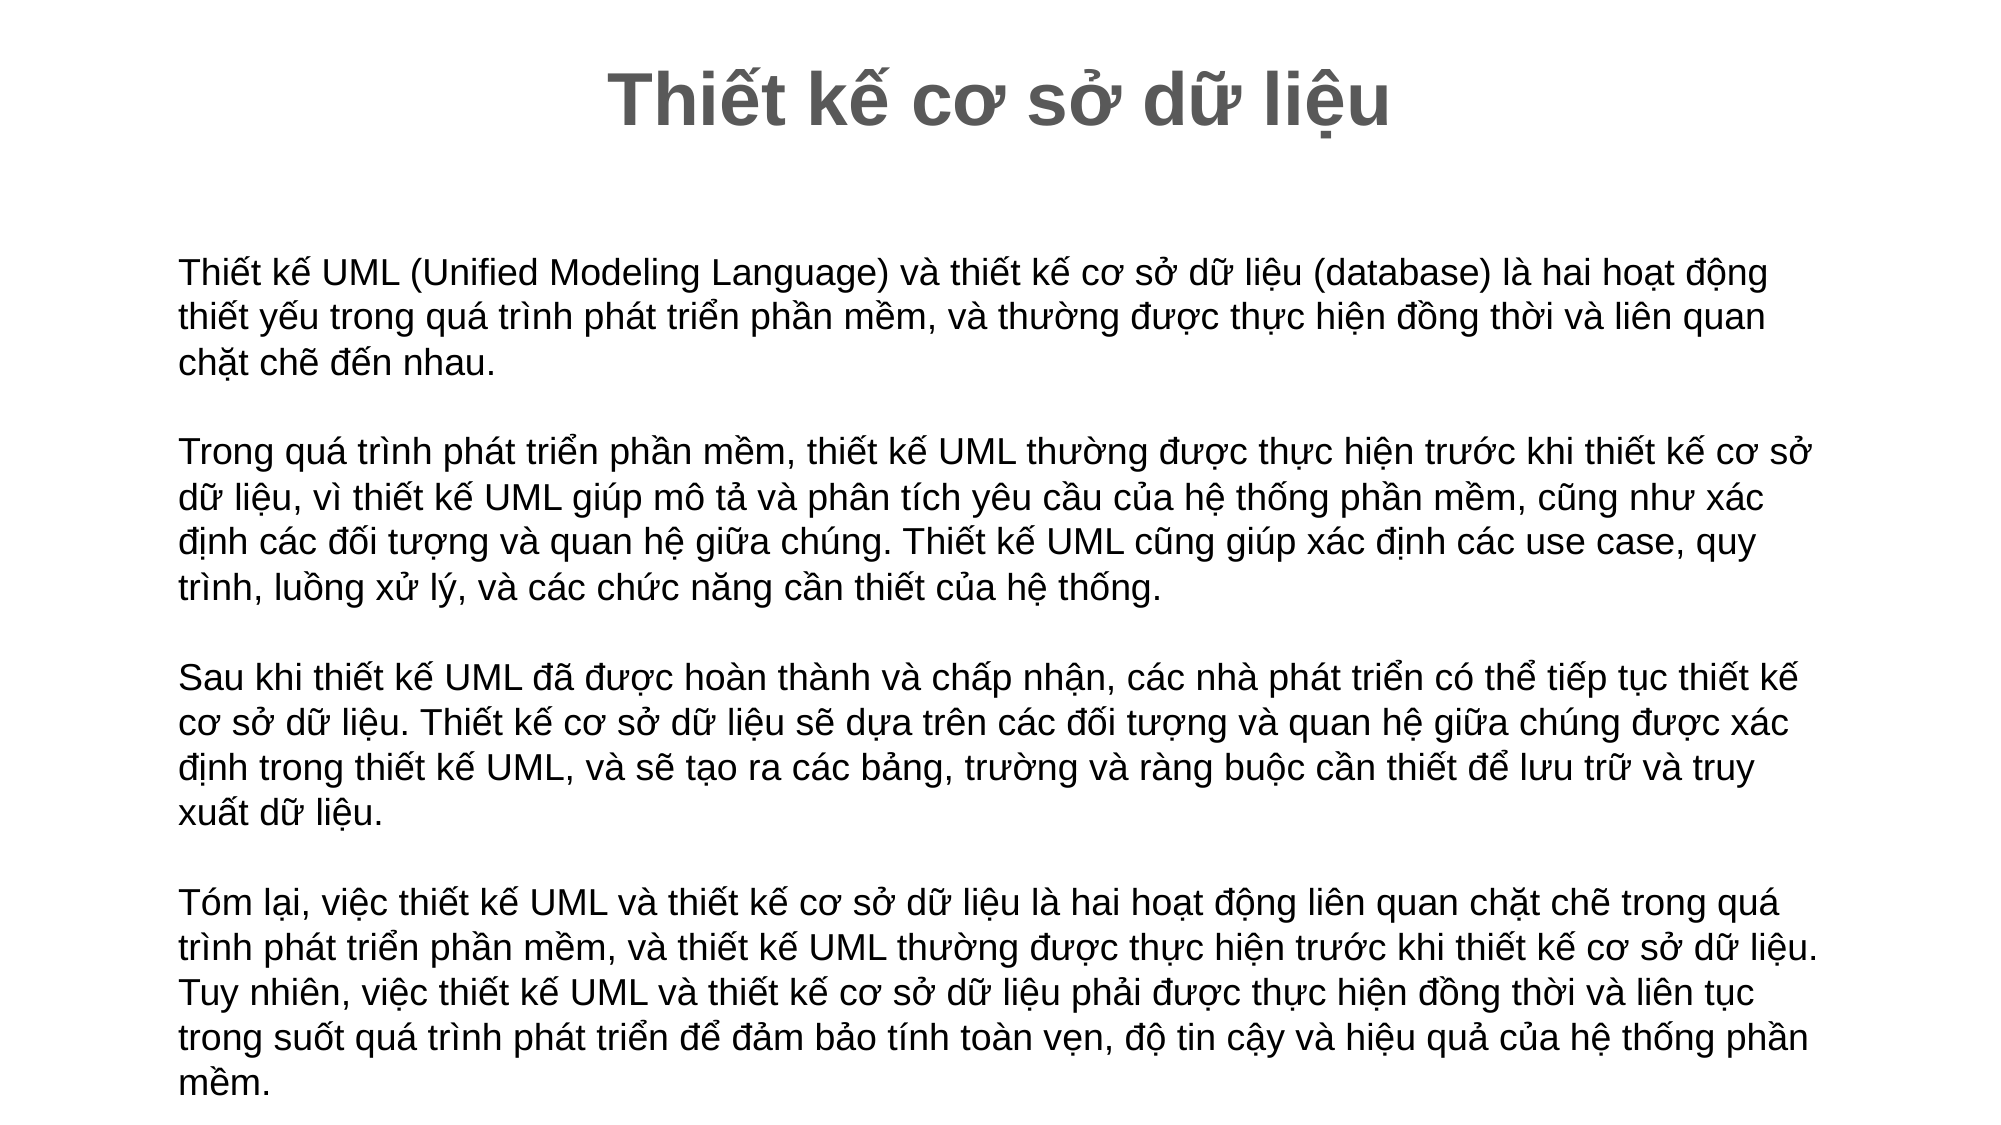

Thiết kế cơ sở dữ liệu
Thiết kế UML (Unified Modeling Language) và thiết kế cơ sở dữ liệu (database) là hai hoạt động thiết yếu trong quá trình phát triển phần mềm, và thường được thực hiện đồng thời và liên quan chặt chẽ đến nhau.

Trong quá trình phát triển phần mềm, thiết kế UML thường được thực hiện trước khi thiết kế cơ sở dữ liệu, vì thiết kế UML giúp mô tả và phân tích yêu cầu của hệ thống phần mềm, cũng như xác định các đối tượng và quan hệ giữa chúng. Thiết kế UML cũng giúp xác định các use case, quy trình, luồng xử lý, và các chức năng cần thiết của hệ thống.

Sau khi thiết kế UML đã được hoàn thành và chấp nhận, các nhà phát triển có thể tiếp tục thiết kế cơ sở dữ liệu. Thiết kế cơ sở dữ liệu sẽ dựa trên các đối tượng và quan hệ giữa chúng được xác định trong thiết kế UML, và sẽ tạo ra các bảng, trường và ràng buộc cần thiết để lưu trữ và truy xuất dữ liệu.

Tóm lại, việc thiết kế UML và thiết kế cơ sở dữ liệu là hai hoạt động liên quan chặt chẽ trong quá trình phát triển phần mềm, và thiết kế UML thường được thực hiện trước khi thiết kế cơ sở dữ liệu. Tuy nhiên, việc thiết kế UML và thiết kế cơ sở dữ liệu phải được thực hiện đồng thời và liên tục trong suốt quá trình phát triển để đảm bảo tính toàn vẹn, độ tin cậy và hiệu quả của hệ thống phần mềm.